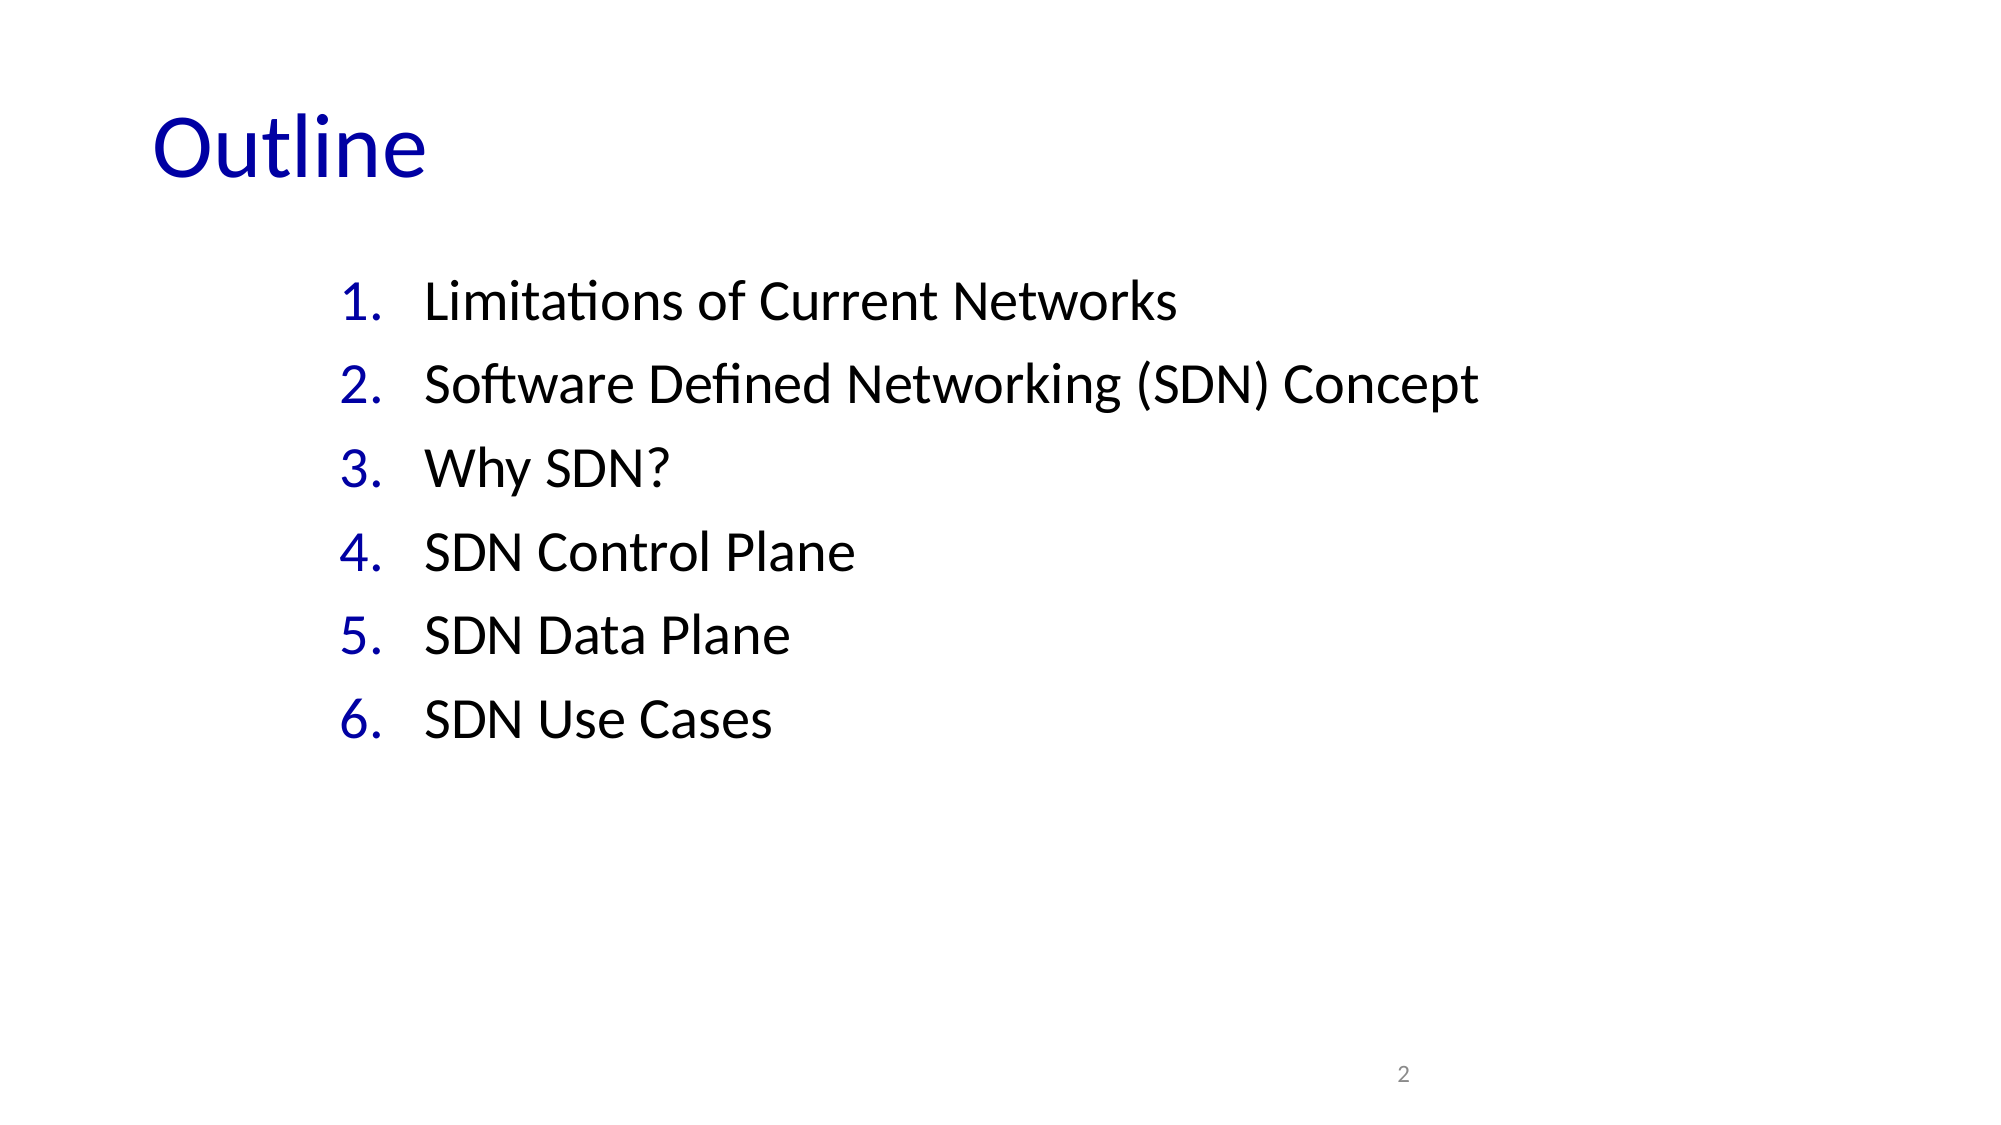

# Outline
Limitations of Current Networks
Software Defined Networking (SDN) Concept
Why SDN?
SDN Control Plane
SDN Data Plane
SDN Use Cases

2